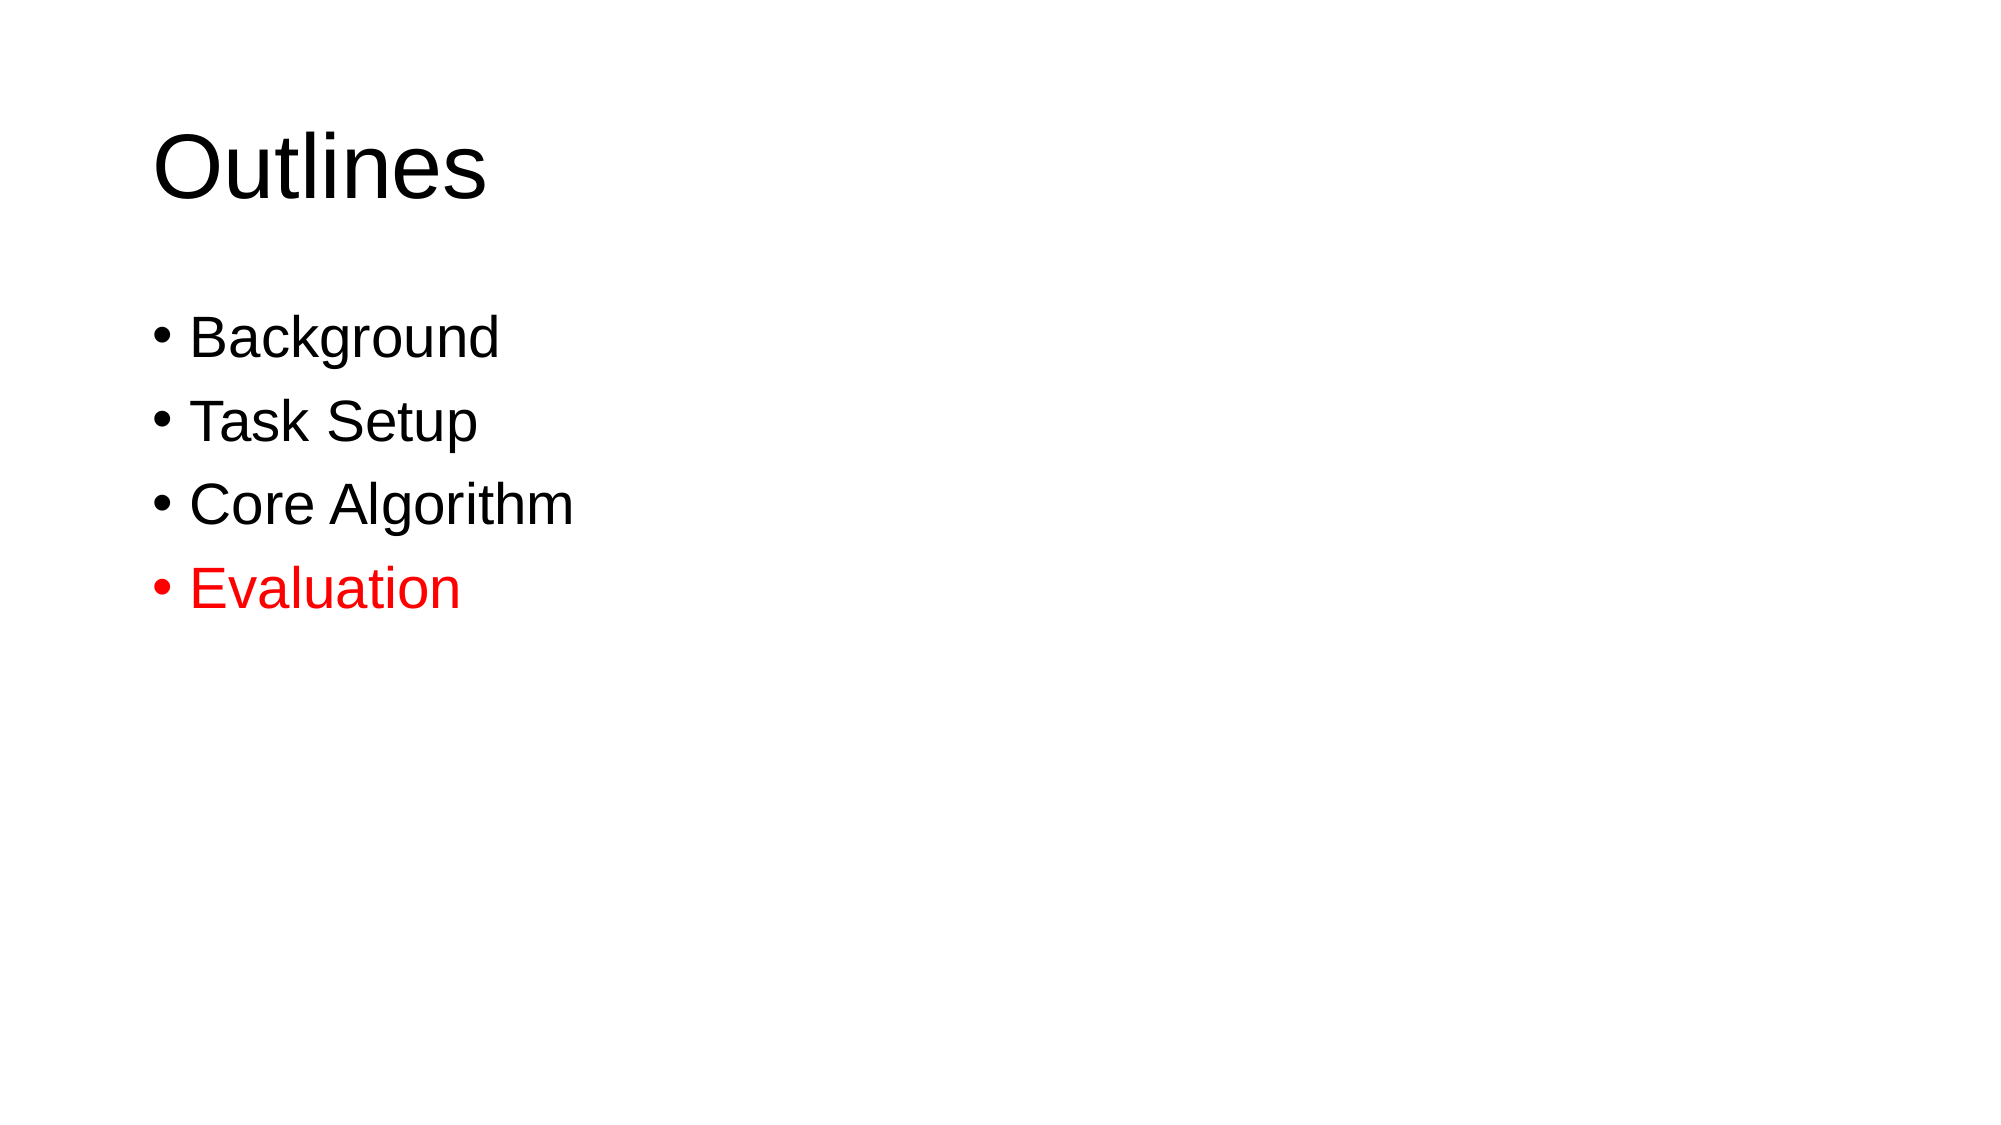

# Outlines
Background
Task Setup
Core Algorithm
Evaluation